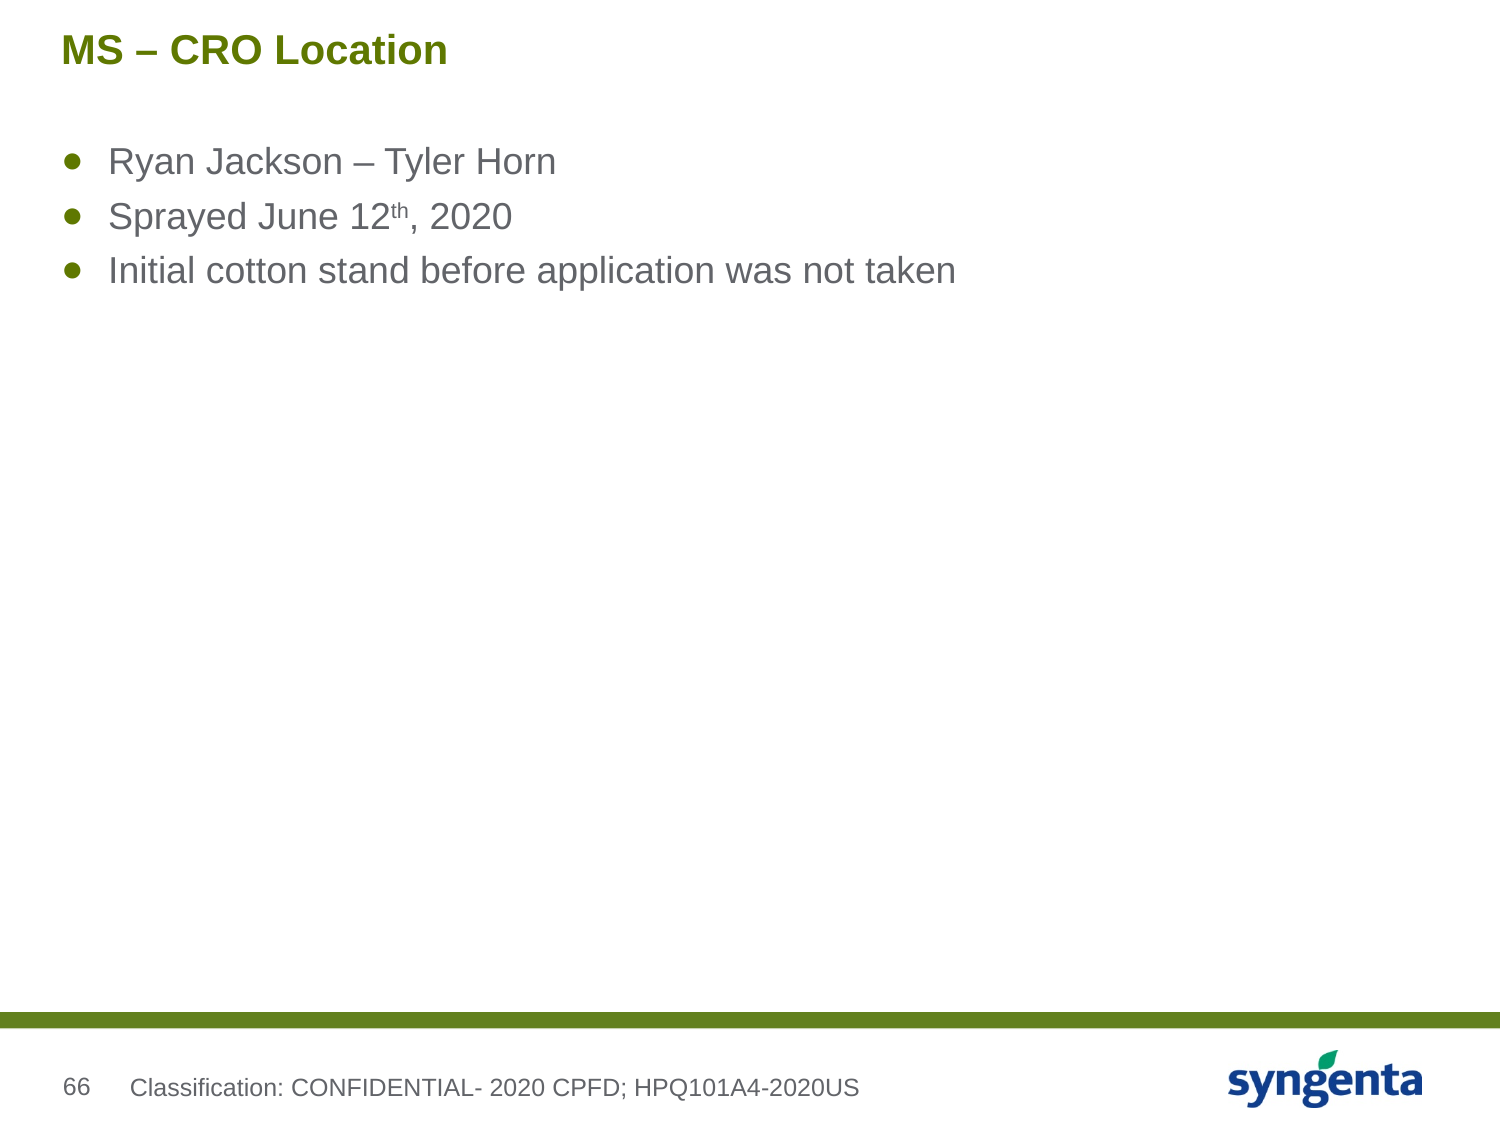

# MS – CRO Location
Ryan Jackson – Tyler Horn
Sprayed June 12th, 2020
Initial cotton stand before application was not taken
Classification: CONFIDENTIAL- 2020 CPFD; HPQ101A4-2020US